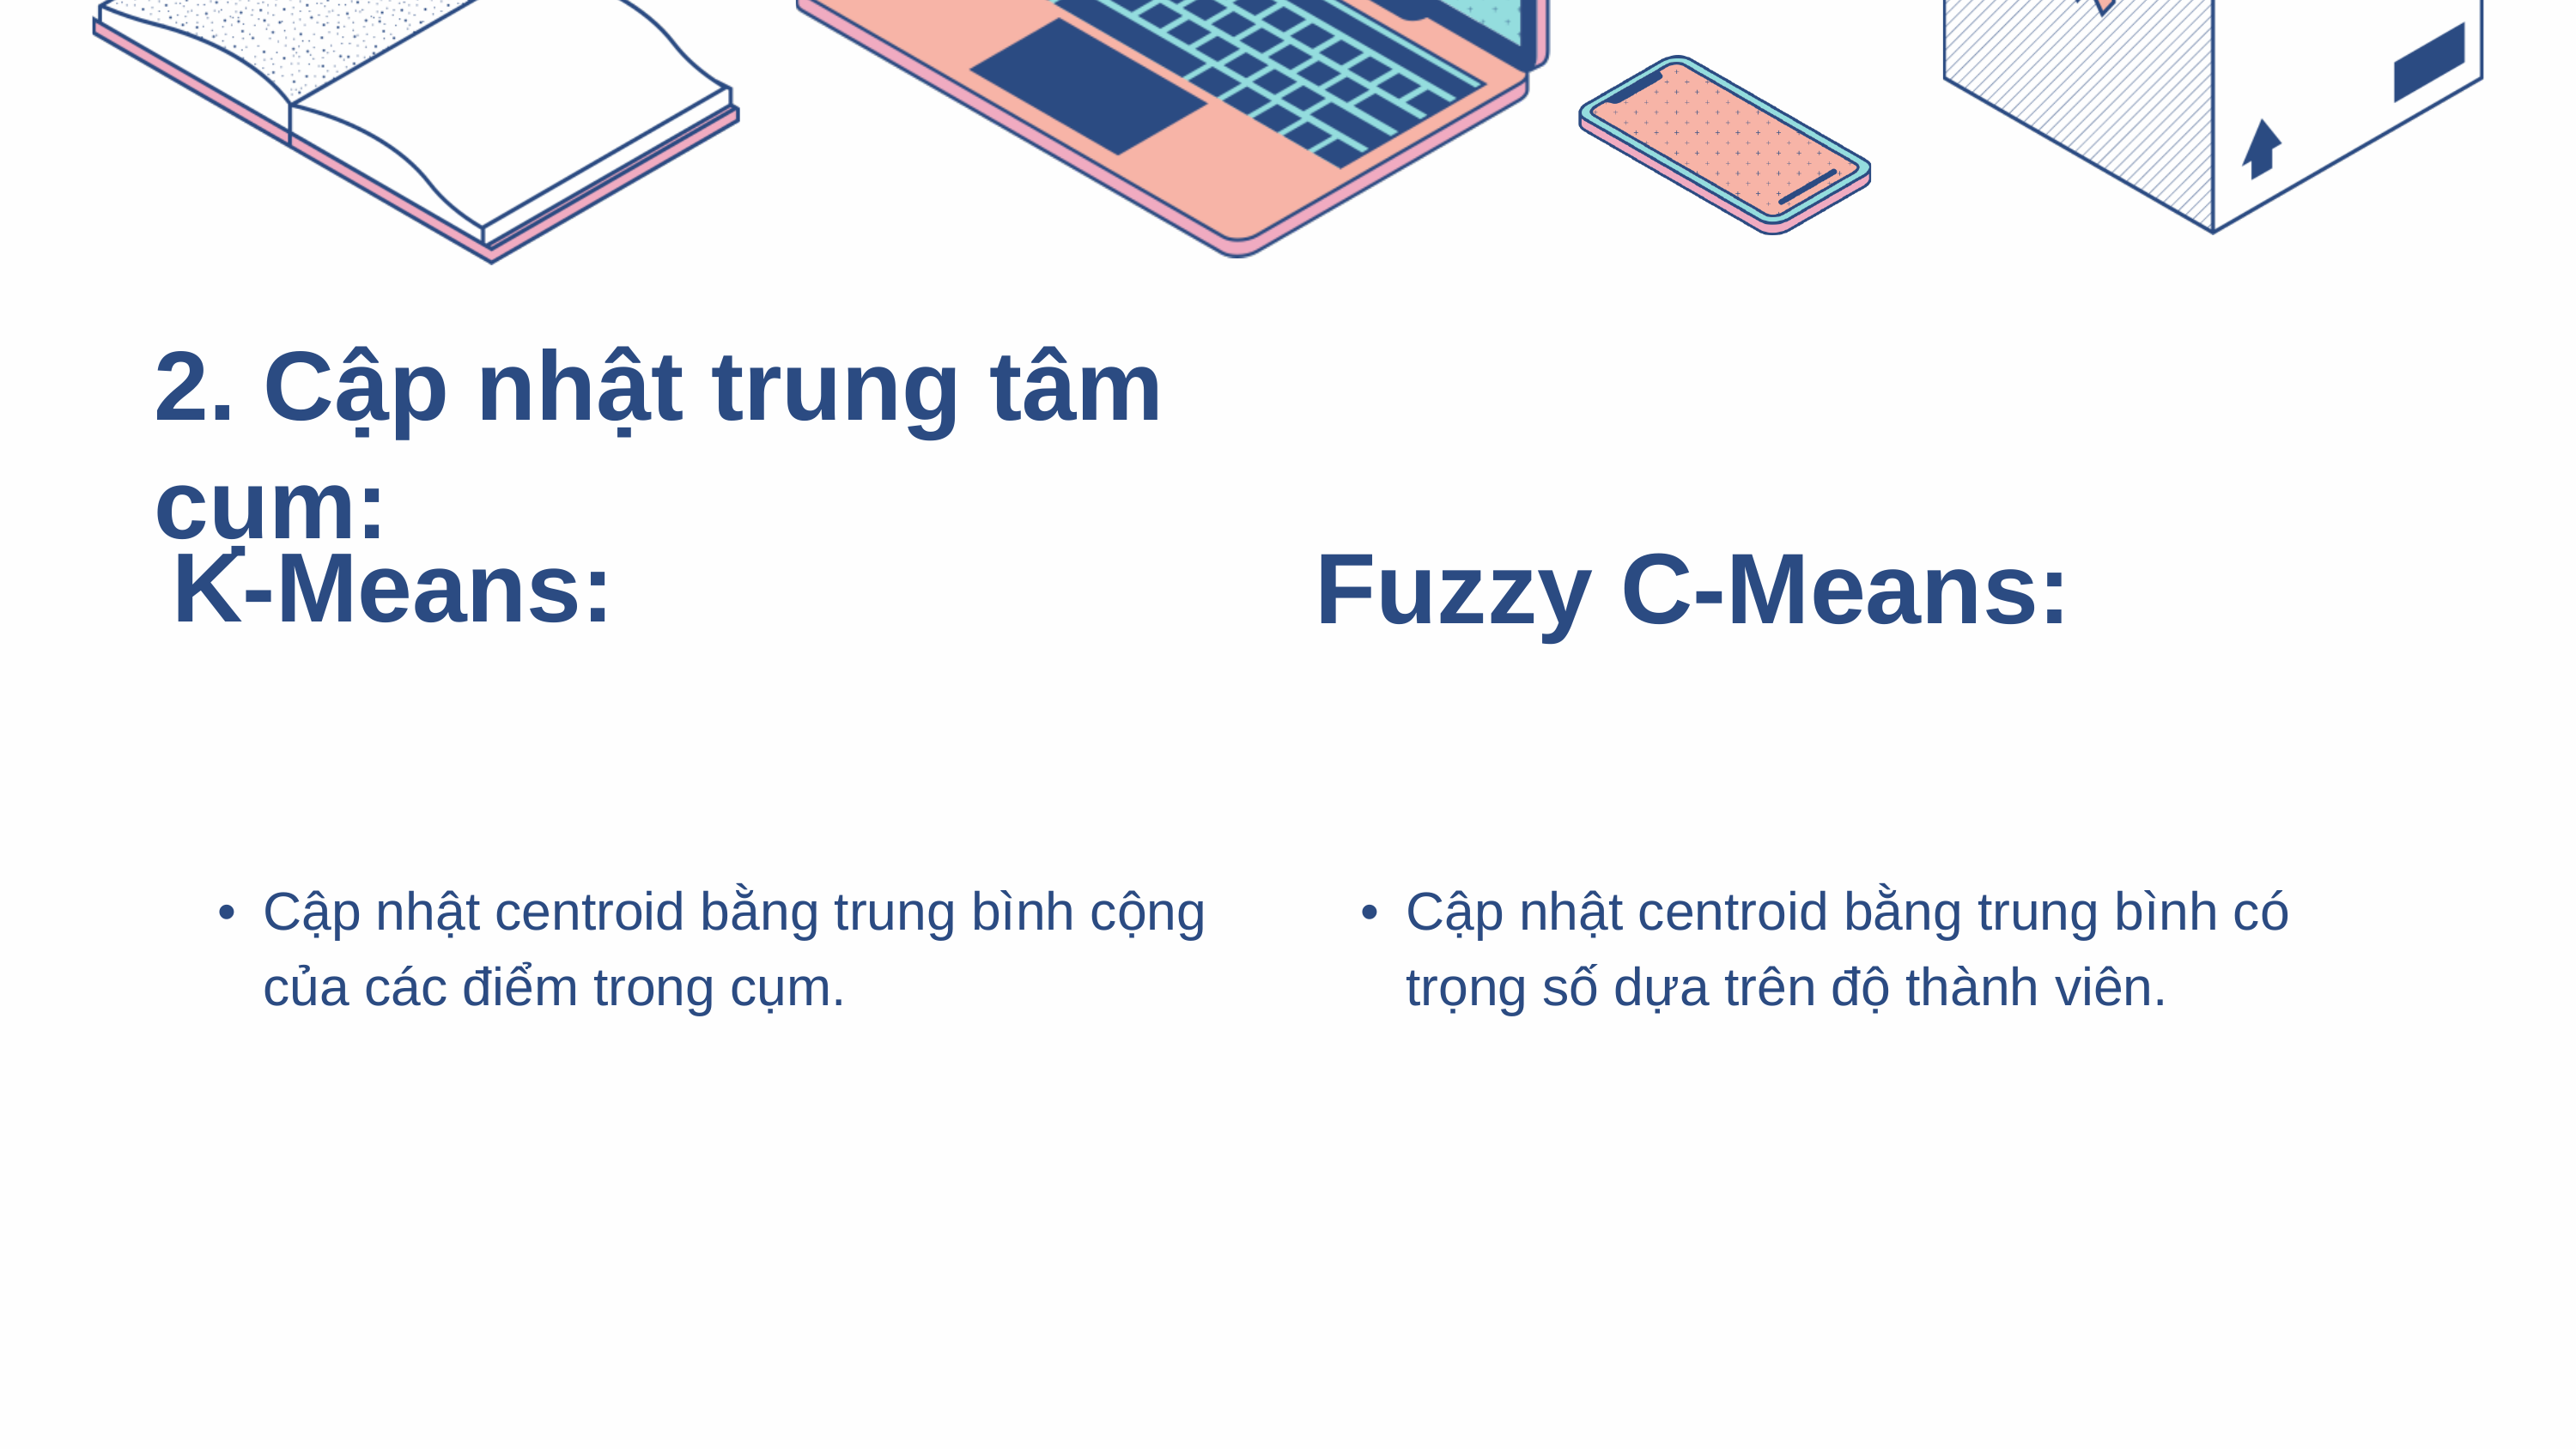

2. Cập nhật trung tâm cụm:
| K-Means: | Fuzzy C-Means: |
| --- | --- |
| Cập nhật centroid bằng trung bình cộng của các điểm trong cụm. | Cập nhật centroid bằng trung bình có trọng số dựa trên độ thành viên. |